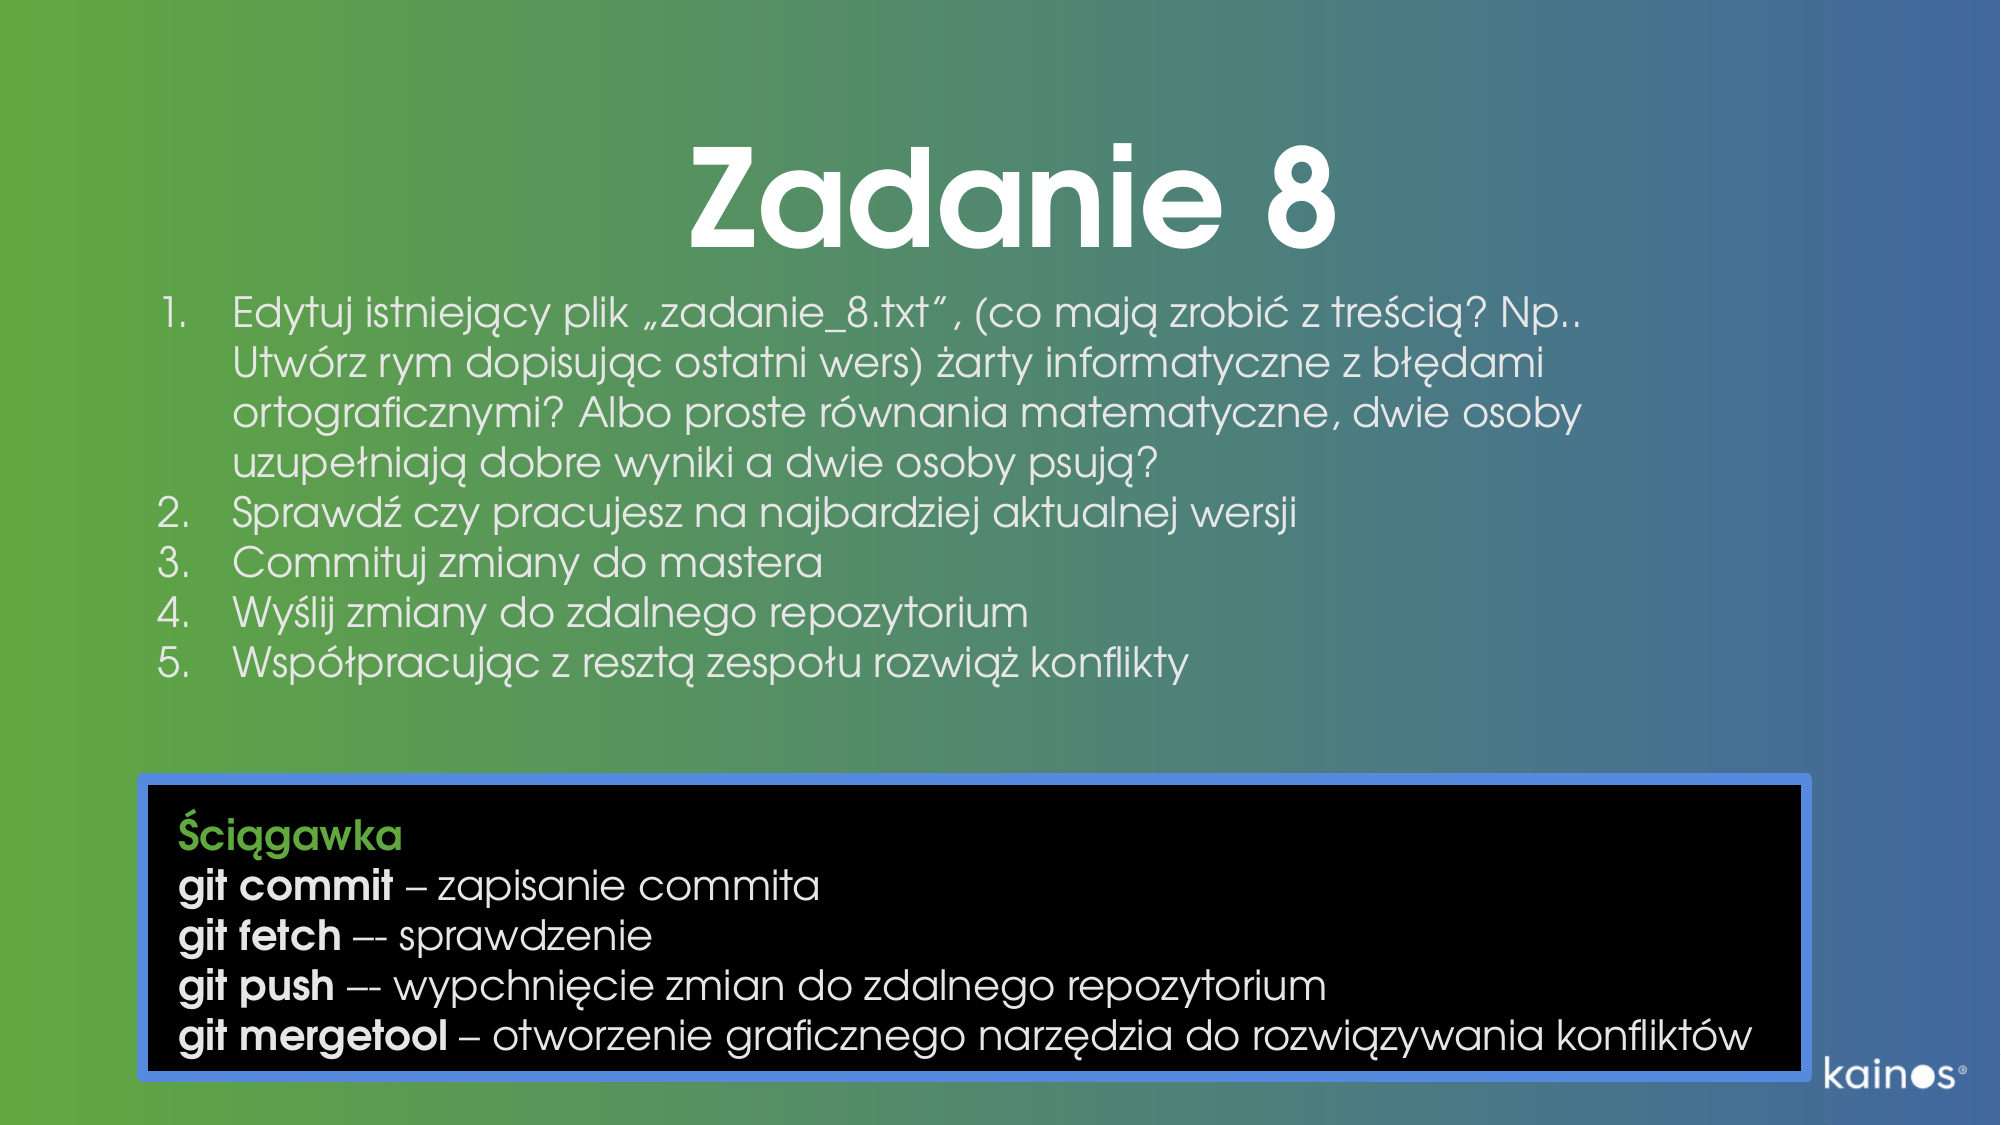

# Zadanie 8
Edytuj istniejący plik „zadanie_8.txt”, (co mają zrobić z treścią? Np.. Utwórz rym dopisując ostatni wers) żarty informatyczne z błędami ortograficznymi? Albo proste równania matematyczne, dwie osoby uzupełniają dobre wyniki a dwie osoby psują?
Sprawdź czy pracujesz na najbardziej aktualnej wersji
Commituj zmiany do mastera
Wyślij zmiany do zdalnego repozytorium
Współpracując z resztą zespołu rozwiąż konflikty
Ściągawka
git commit – zapisanie commita
git fetch –- sprawdzenie
git push –- wypchnięcie zmian do zdalnego repozytorium
git mergetool – otworzenie graficznego narzędzia do rozwiązywania konfliktów